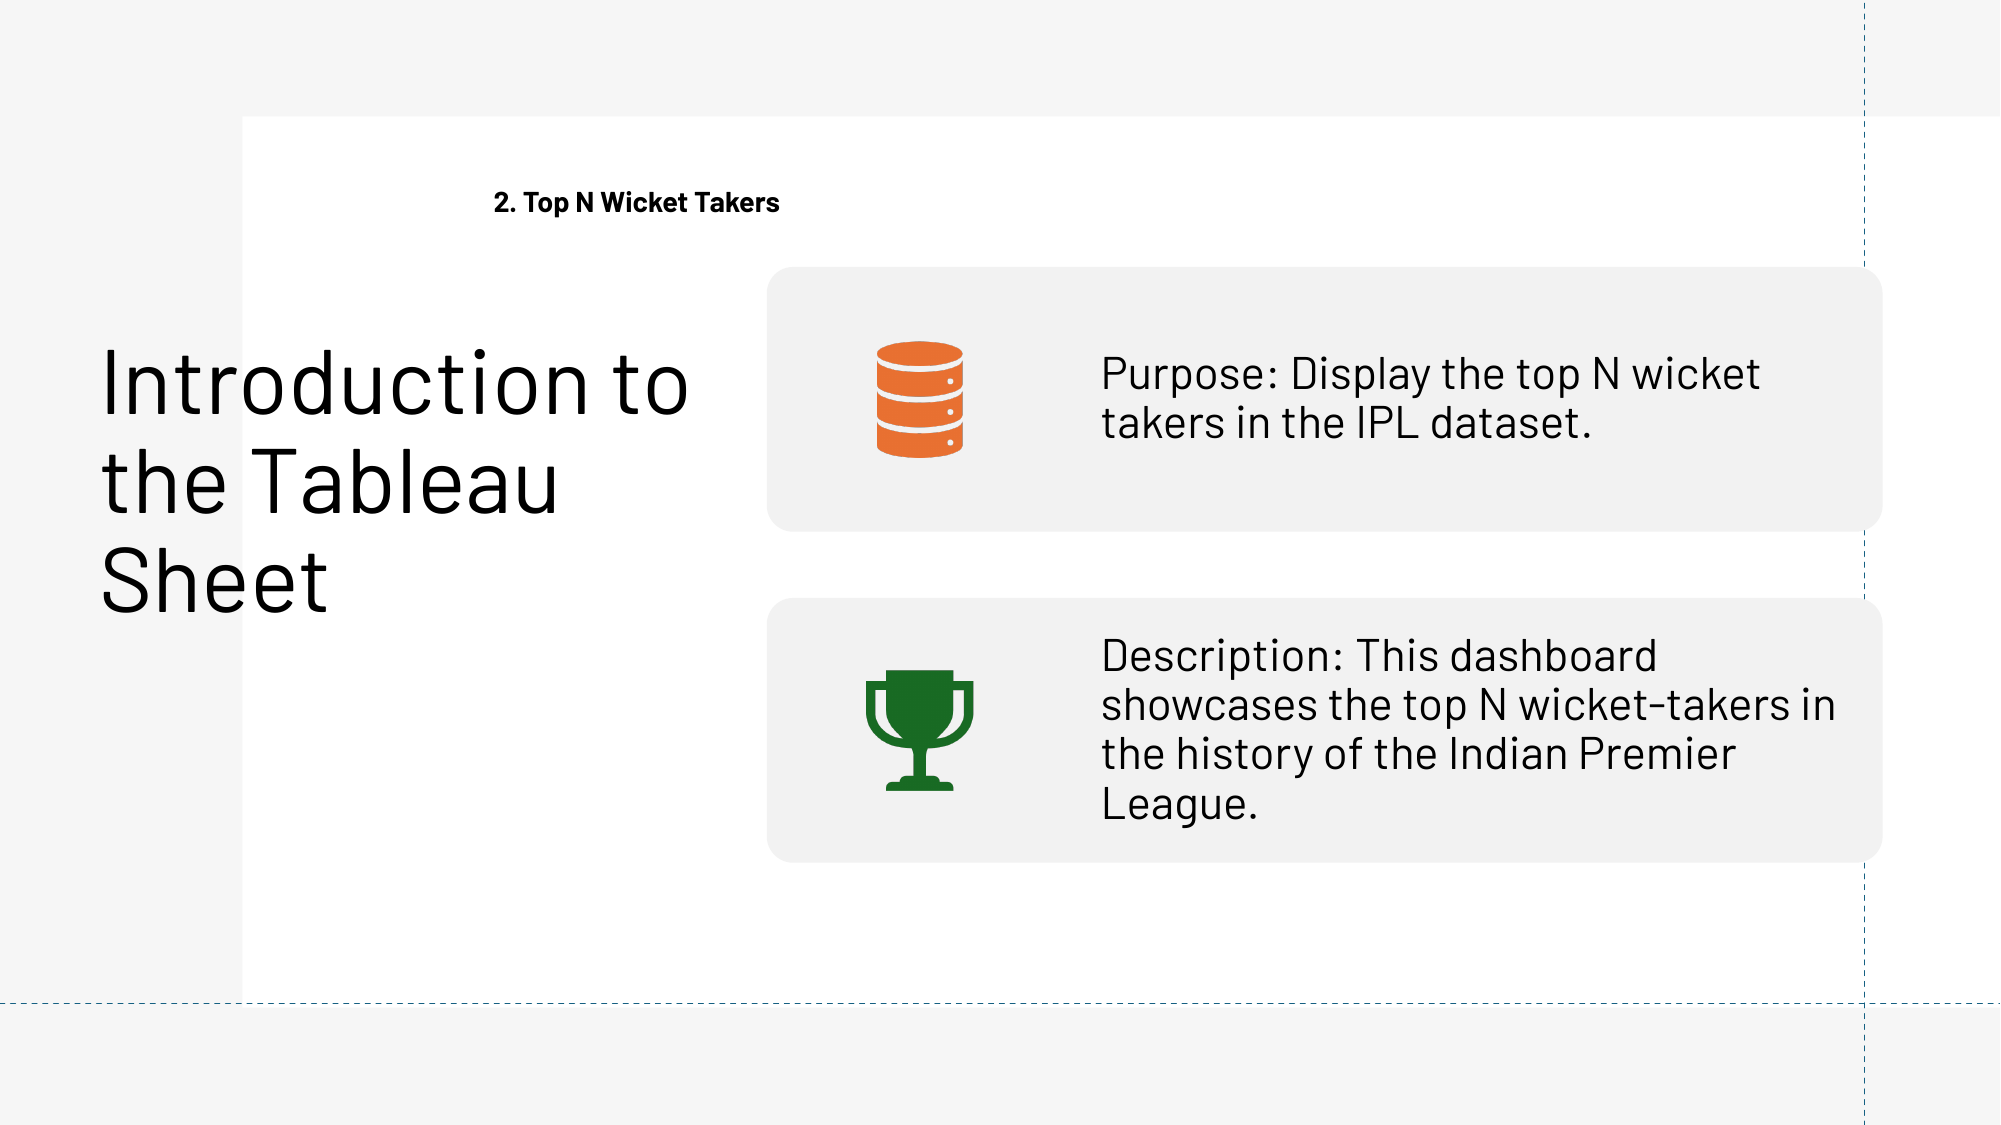

Purpose: Display the top N wicket takers in the IPL dataset.
Description: This dashboard showcases the top N wicket-takers in the history of the Indian Premier League.
# 2. Top N Wicket Takers
Introduction to the Tableau Sheet